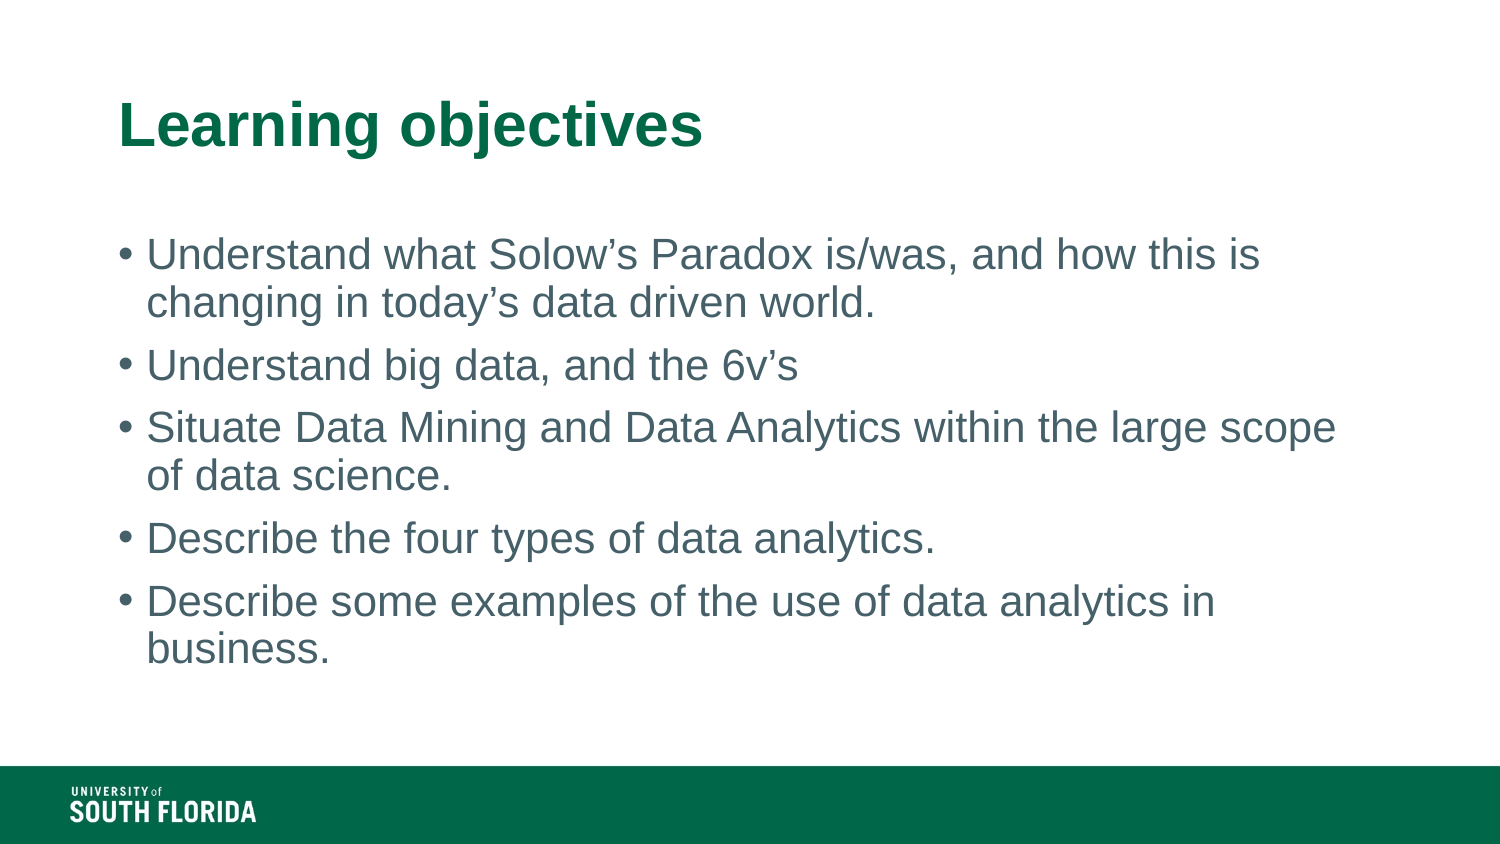

# Learning objectives
Understand what Solow’s Paradox is/was, and how this is changing in today’s data driven world.
Understand big data, and the 6v’s
Situate Data Mining and Data Analytics within the large scope of data science.
Describe the four types of data analytics.
Describe some examples of the use of data analytics in business.